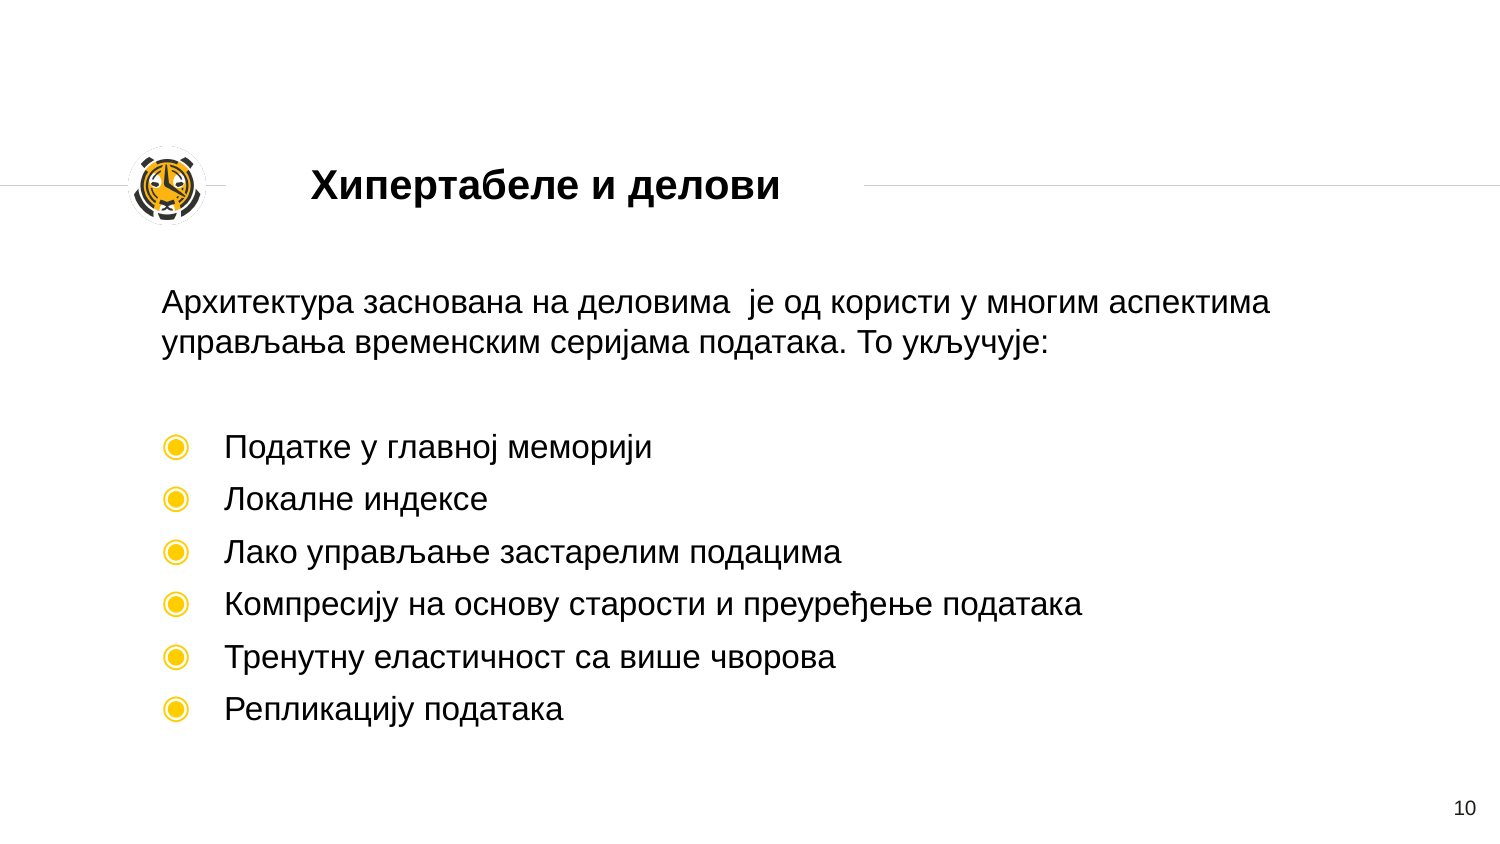

# Хипертабеле и делови
Архитектура заснована на деловима  је од користи у многим аспектима управљања временским серијама података. То укључује:

Податке у главној меморији
Локалне индексе
Лако управљање застарелим подацима
Компресију на основу старости и преуређење података
Тренутну еластичност са више чворова
Репликацију података

10